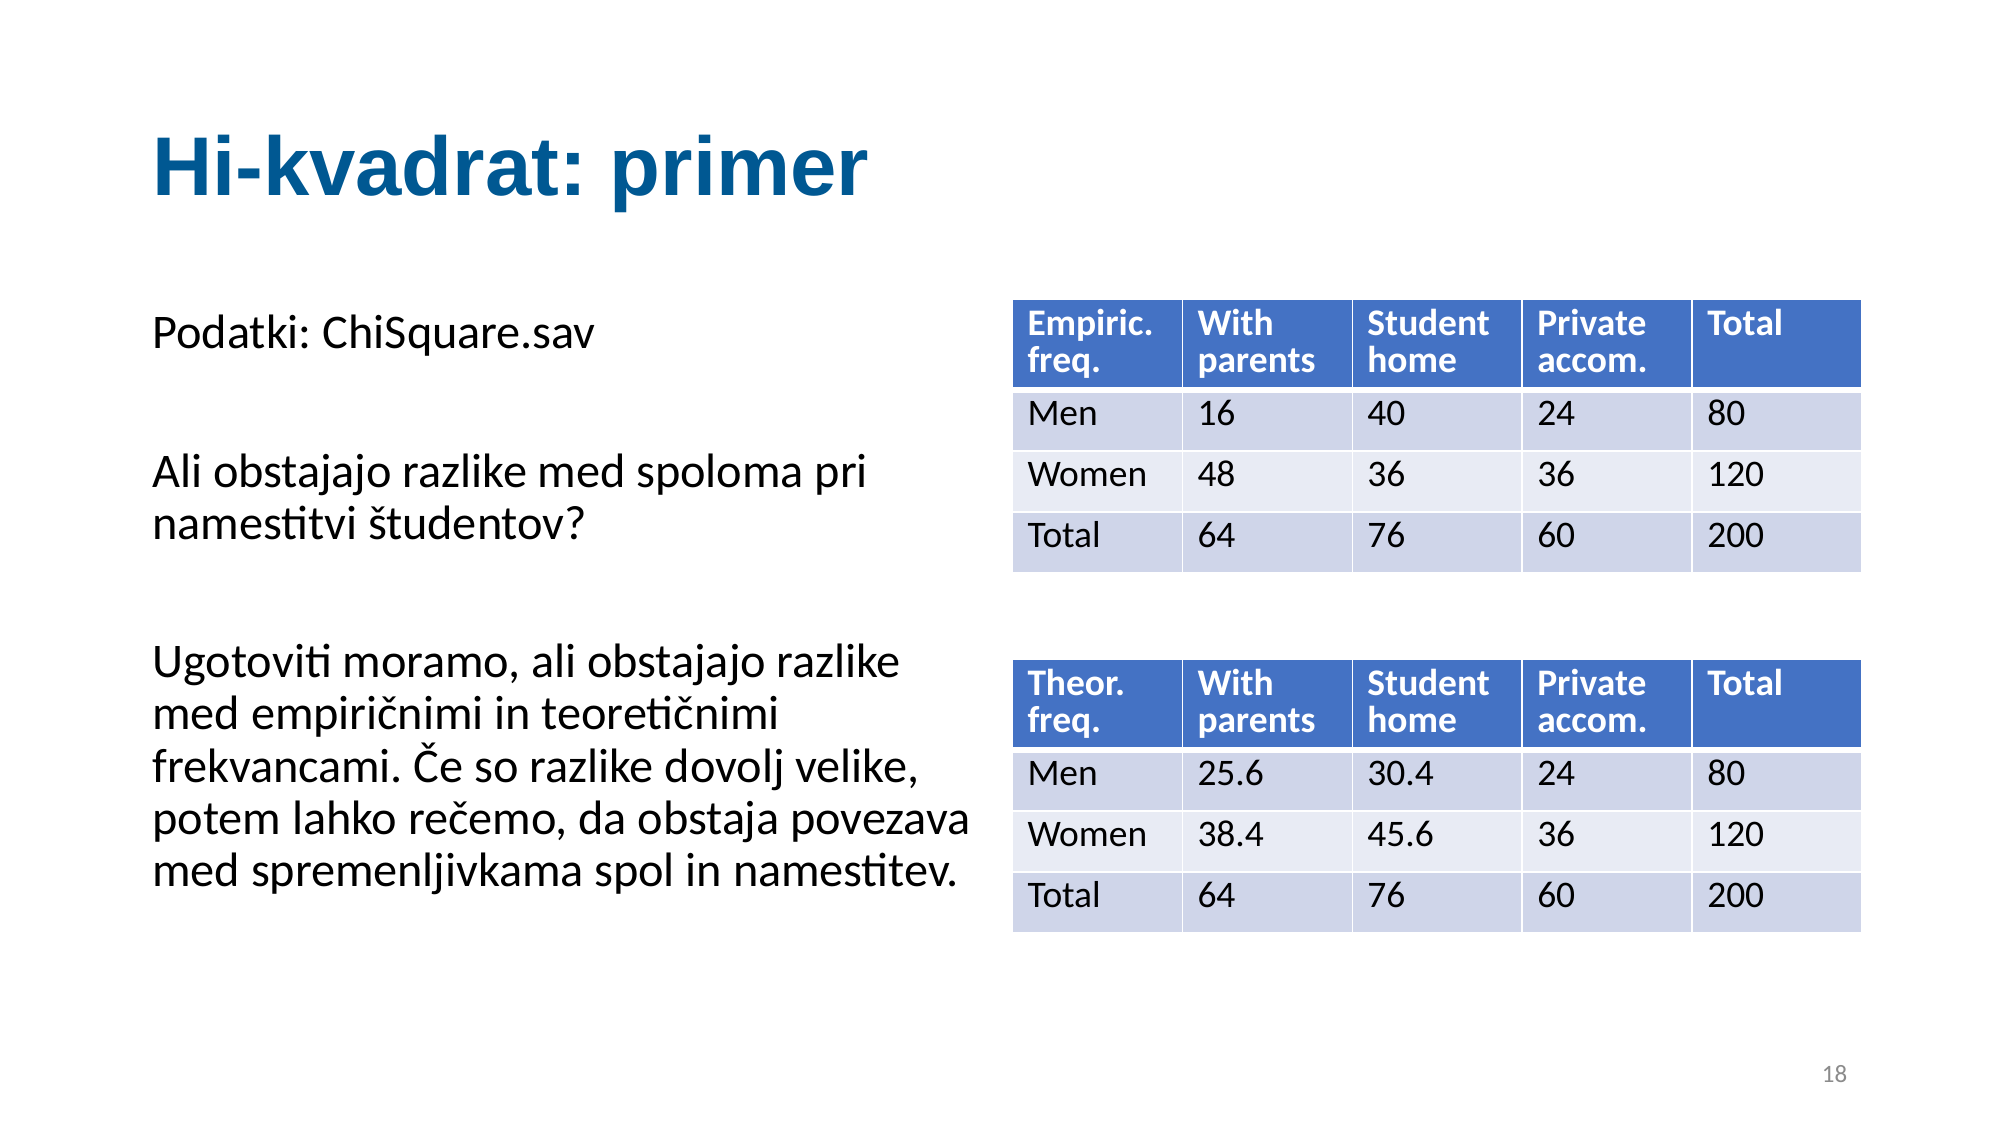

# Hi-kvadrat: primer
Podatki: ChiSquare.sav

Ali obstajajo razlike med spoloma pri namestitvi študentov?

Ugotoviti moramo, ali obstajajo razlike med empiričnimi in teoretičnimi frekvancami. Če so razlike dovolj velike, potem lahko rečemo, da obstaja povezava med spremenljivkama spol in namestitev.
| Empiric. freq. | With parents | Student home | Private accom. | Total |
| --- | --- | --- | --- | --- |
| Men | 16 | 40 | 24 | 80 |
| Women | 48 | 36 | 36 | 120 |
| Total | 64 | 76 | 60 | 200 |
| Theor. freq. | With parents | Student home | Private accom. | Total |
| --- | --- | --- | --- | --- |
| Men | 25.6 | 30.4 | 24 | 80 |
| Women | 38.4 | 45.6 | 36 | 120 |
| Total | 64 | 76 | 60 | 200 |
18